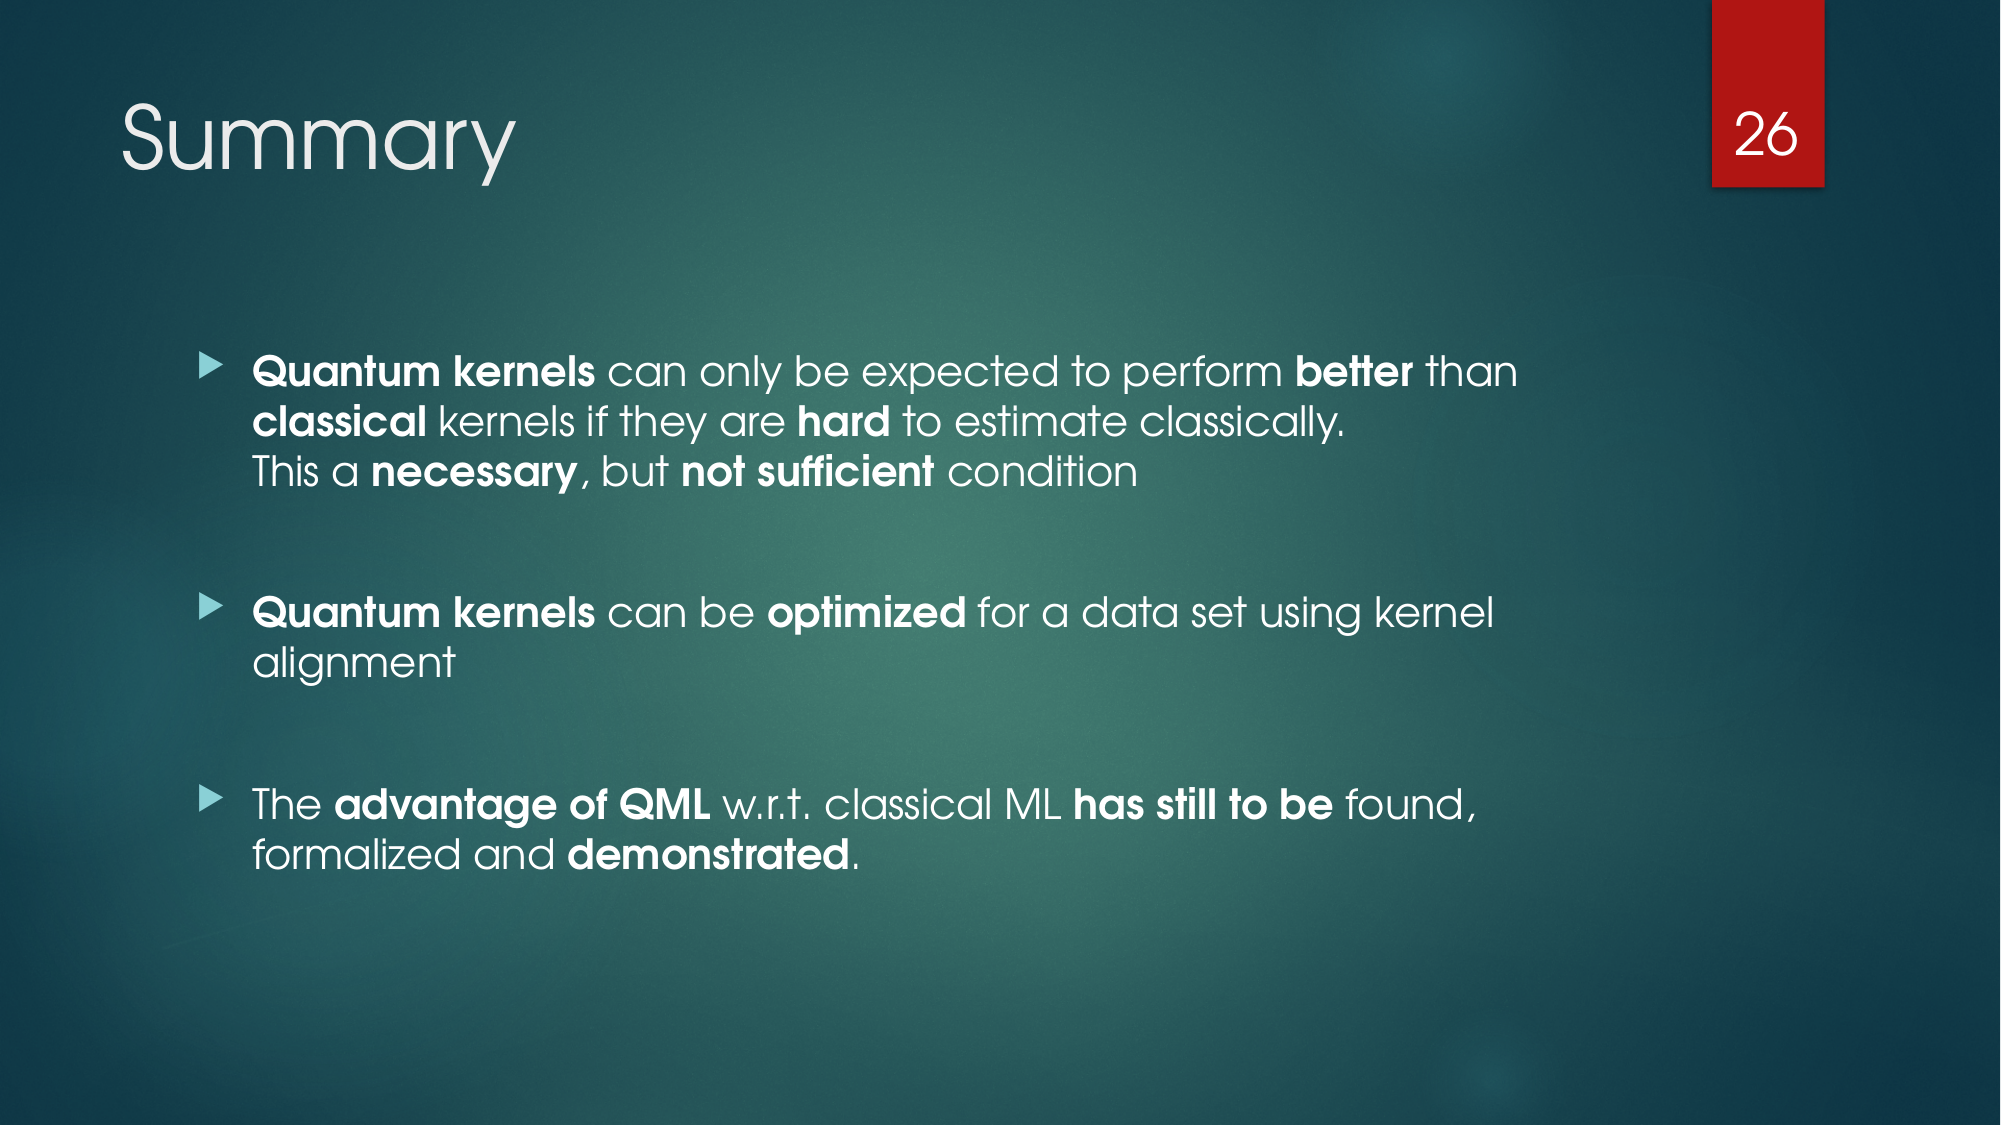

26
# Summary
Quantum kernels can only be expected to perform better than classical kernels if they are hard to estimate classically.
This a necessary, but not sufficient condition

Quantum kernels can be optimized for a data set using kernel alignment

The advantage of QML w.r.t. classical ML has still to be found, formalized and demonstrated.